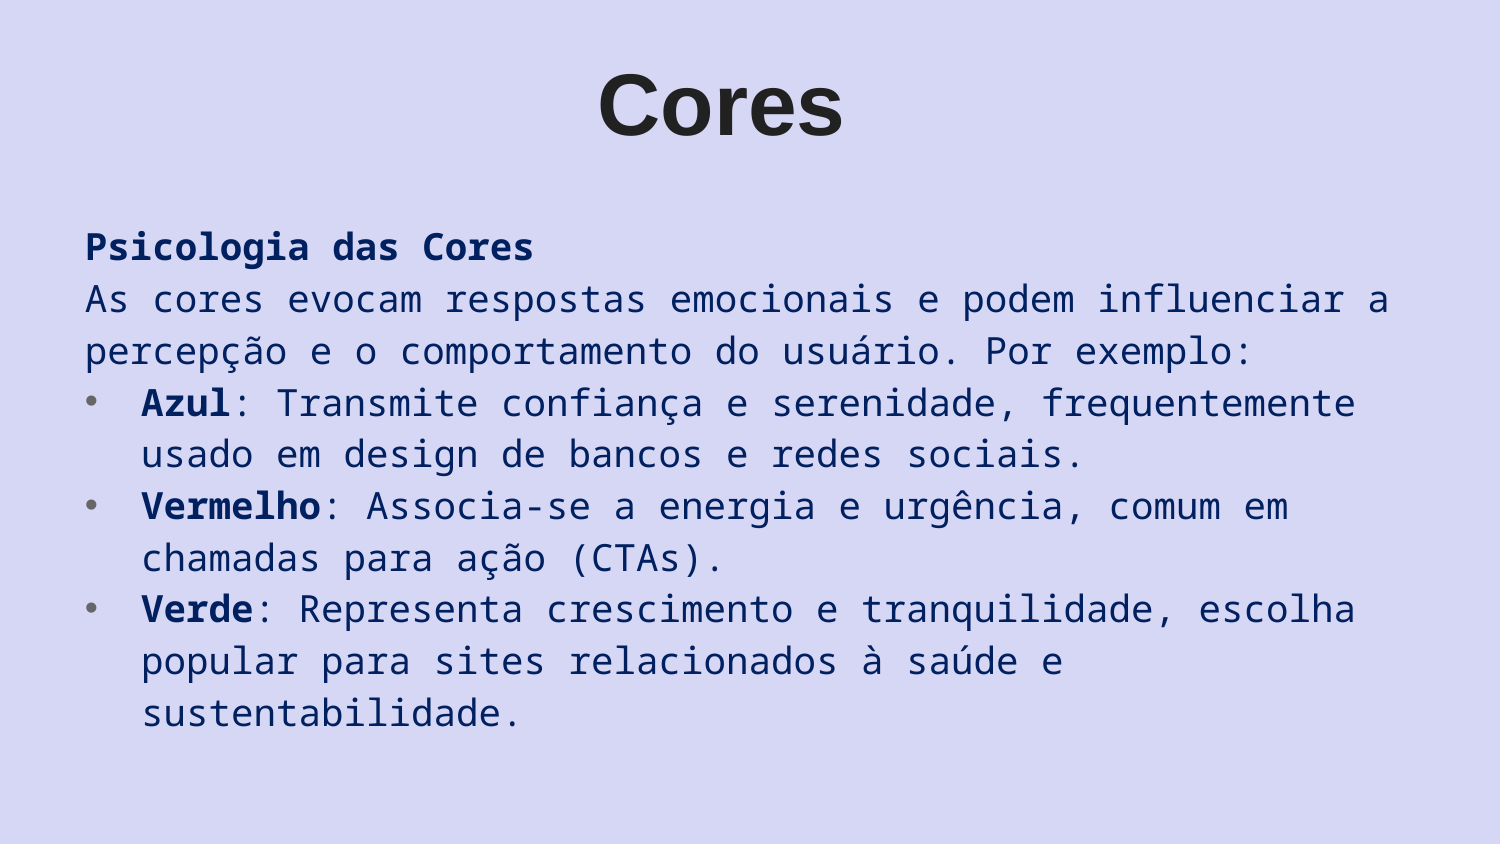

Cores
Psicologia das Cores
As cores evocam respostas emocionais e podem influenciar a percepção e o comportamento do usuário. Por exemplo:
Azul: Transmite confiança e serenidade, frequentemente usado em design de bancos e redes sociais.
Vermelho: Associa-se a energia e urgência, comum em chamadas para ação (CTAs).
Verde: Representa crescimento e tranquilidade, escolha popular para sites relacionados à saúde e sustentabilidade.